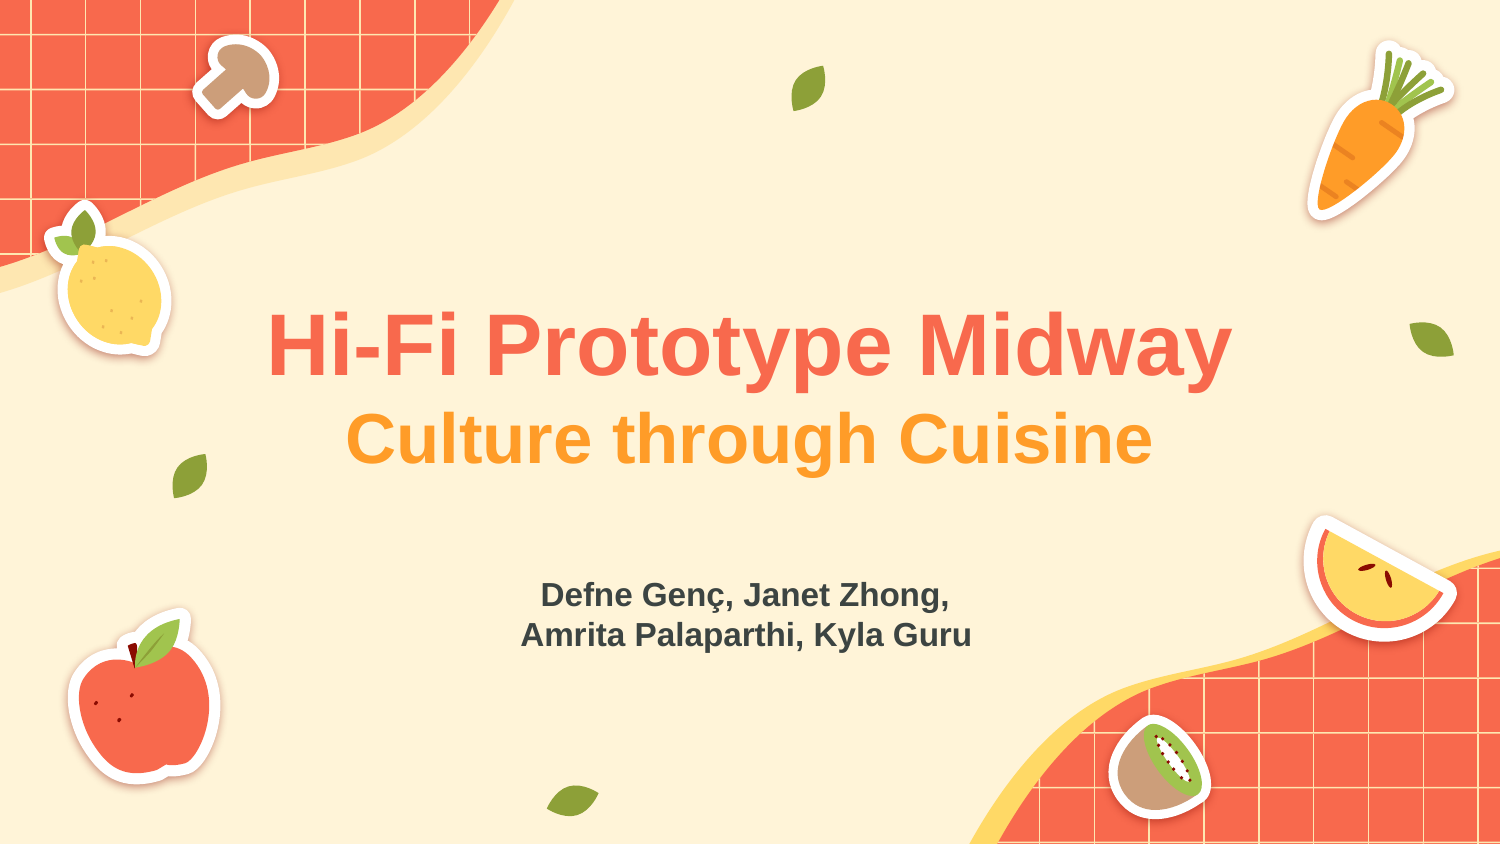

# Hi-Fi Prototype Midway
Culture through Cuisine
Defne Genç, Janet Zhong,
Amrita Palaparthi, Kyla Guru